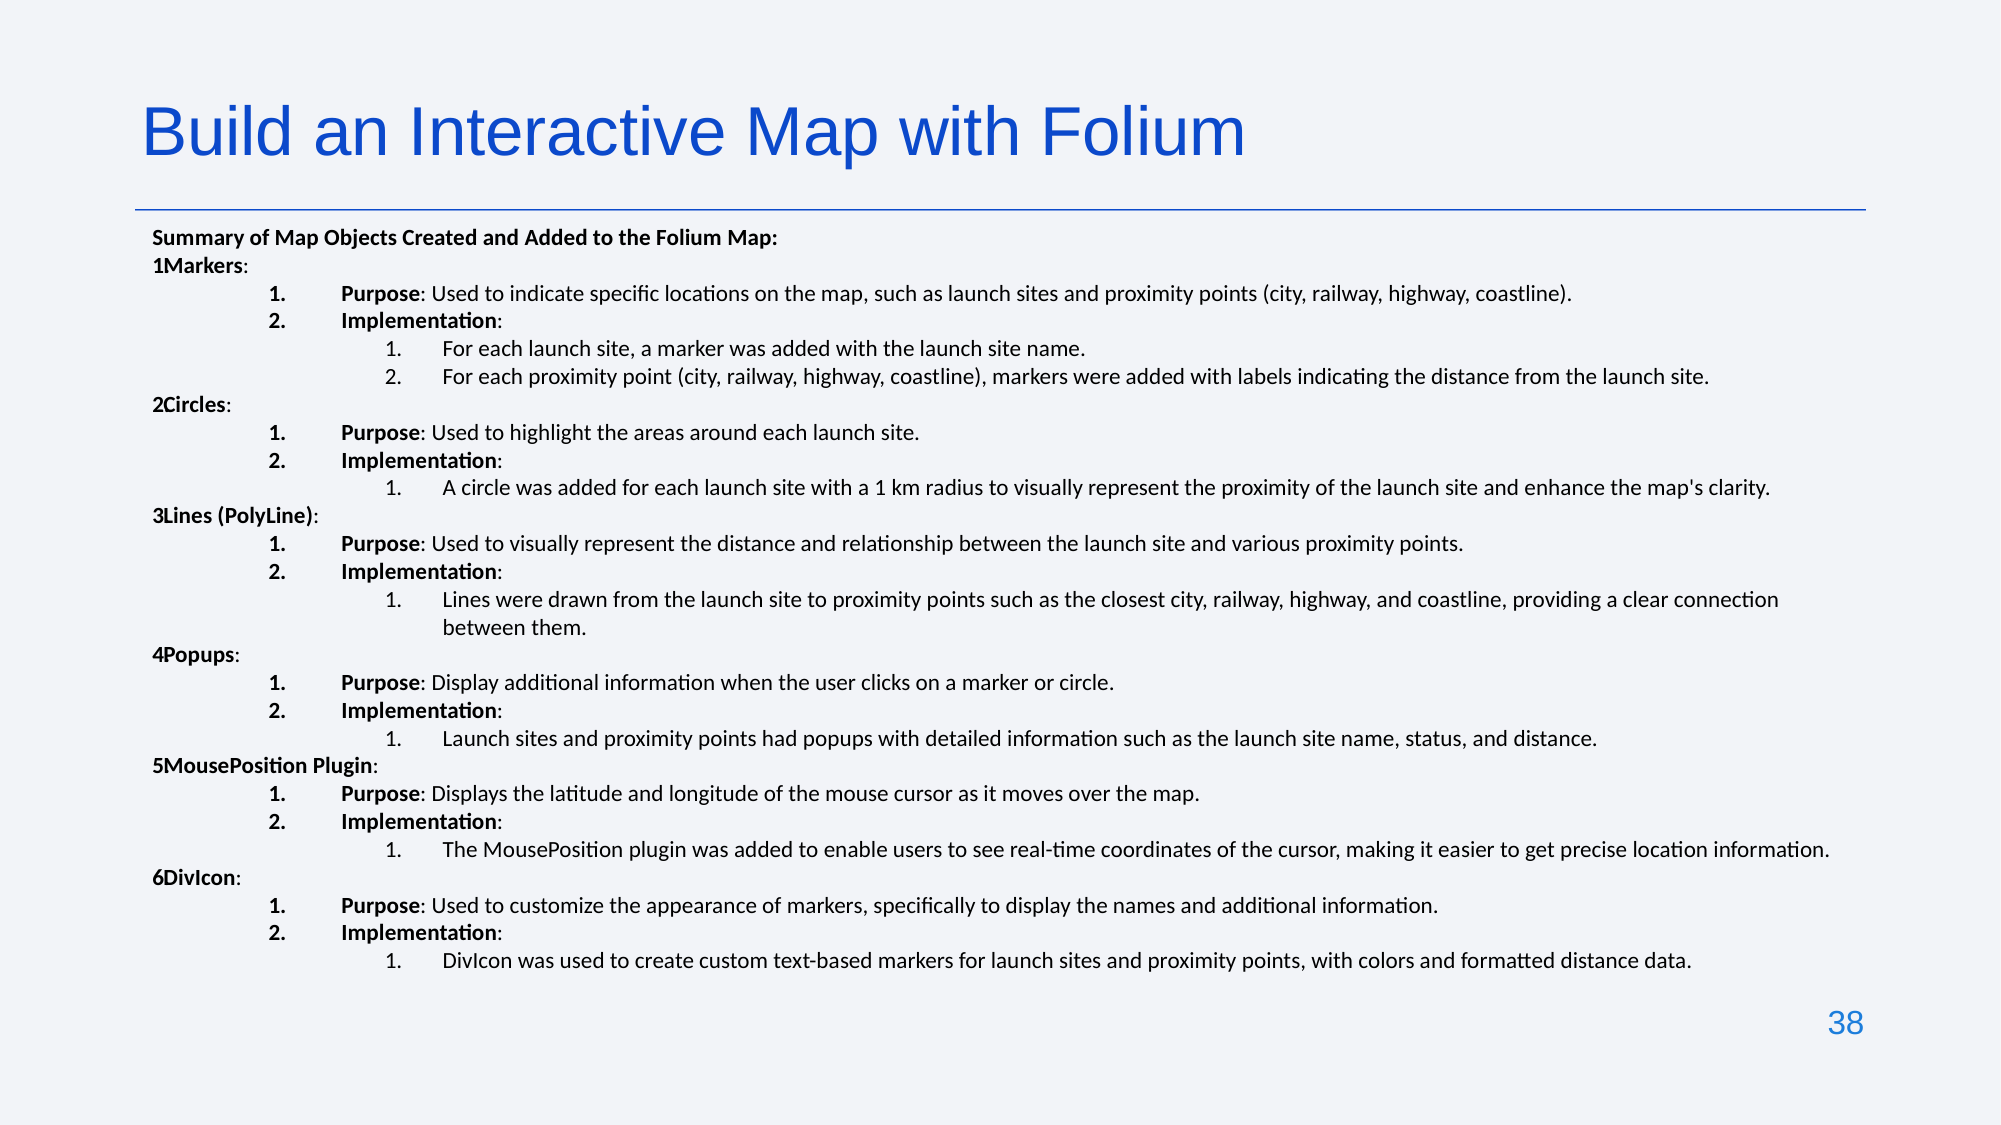

Build an Interactive Map with Folium
Summary of Map Objects Created and Added to the Folium Map:
Markers:
Purpose: Used to indicate specific locations on the map, such as launch sites and proximity points (city, railway, highway, coastline).
Implementation:
For each launch site, a marker was added with the launch site name.
For each proximity point (city, railway, highway, coastline), markers were added with labels indicating the distance from the launch site.
Circles:
Purpose: Used to highlight the areas around each launch site.
Implementation:
A circle was added for each launch site with a 1 km radius to visually represent the proximity of the launch site and enhance the map's clarity.
Lines (PolyLine):
Purpose: Used to visually represent the distance and relationship between the launch site and various proximity points.
Implementation:
Lines were drawn from the launch site to proximity points such as the closest city, railway, highway, and coastline, providing a clear connection between them.
Popups:
Purpose: Display additional information when the user clicks on a marker or circle.
Implementation:
Launch sites and proximity points had popups with detailed information such as the launch site name, status, and distance.
MousePosition Plugin:
Purpose: Displays the latitude and longitude of the mouse cursor as it moves over the map.
Implementation:
The MousePosition plugin was added to enable users to see real-time coordinates of the cursor, making it easier to get precise location information.
DivIcon:
Purpose: Used to customize the appearance of markers, specifically to display the names and additional information.
Implementation:
DivIcon was used to create custom text-based markers for launch sites and proximity points, with colors and formatted distance data.

38